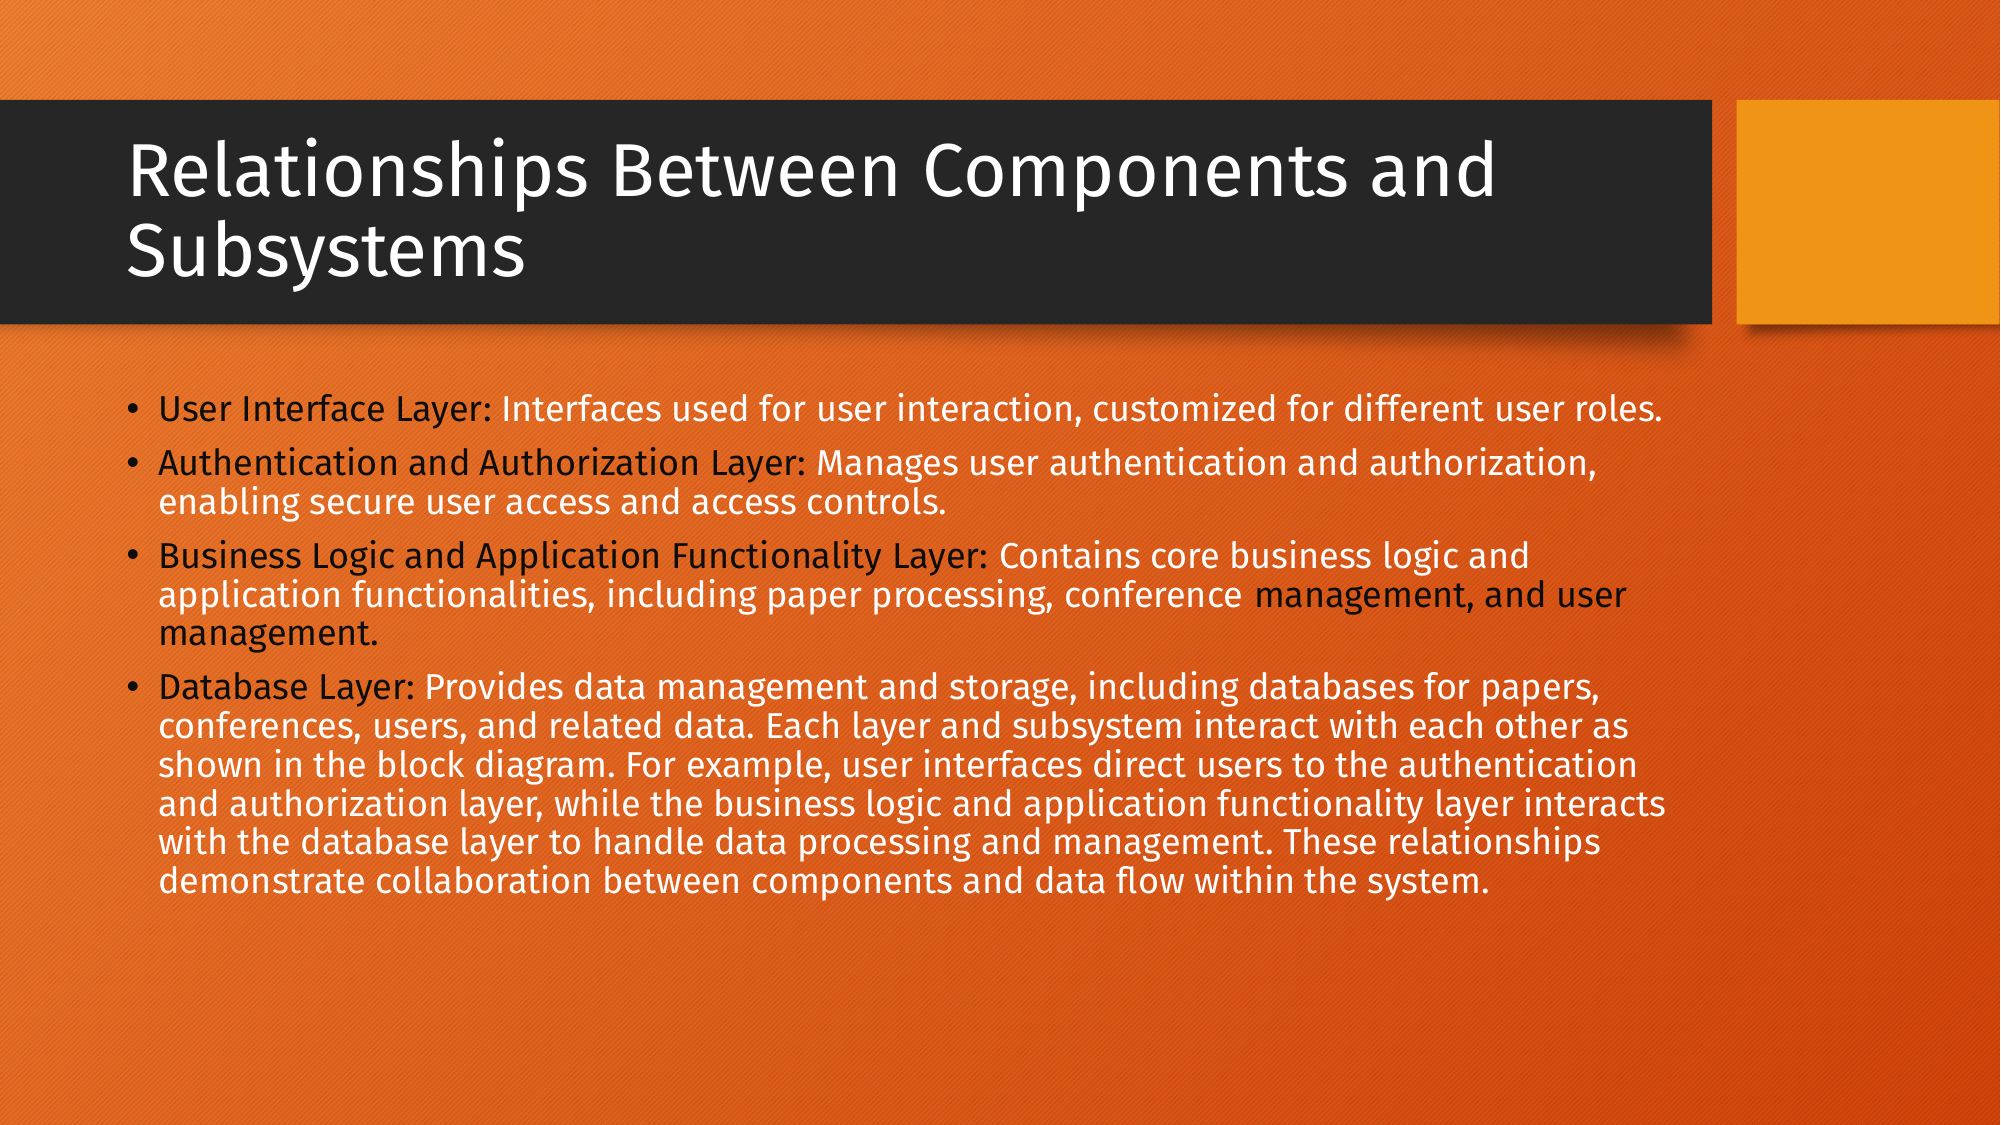

# Relationships Between Components and Subsystems
User Interface Layer: Interfaces used for user interaction, customized for different user roles.
Authentication and Authorization Layer: Manages user authentication and authorization, enabling secure user access and access controls.
Business Logic and Application Functionality Layer: Contains core business logic and application functionalities, including paper processing, conference management, and user management.
Database Layer: Provides data management and storage, including databases for papers, conferences, users, and related data. Each layer and subsystem interact with each other as shown in the block diagram. For example, user interfaces direct users to the authentication and authorization layer, while the business logic and application functionality layer interacts with the database layer to handle data processing and management. These relationships demonstrate collaboration between components and data flow within the system.